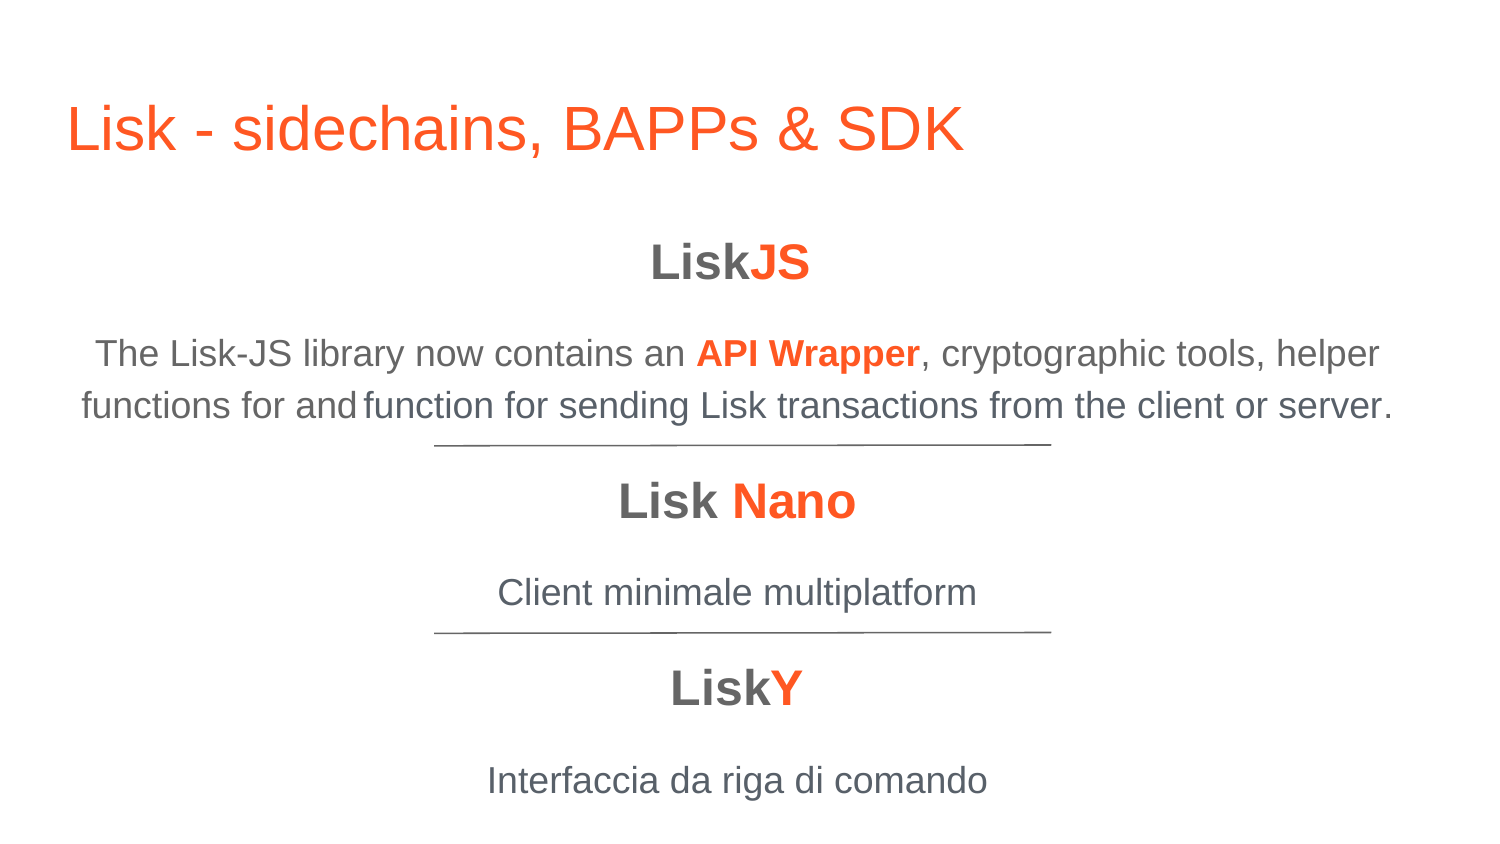

# Lisk - sidechains, BAPPs & SDK
LiskJS
The Lisk-JS library now contains an API Wrapper, cryptographic tools, helper functions for and function for sending Lisk transactions from the client or server.
Lisk Nano
Client minimale multiplatform
LiskY
Interfaccia da riga di comando